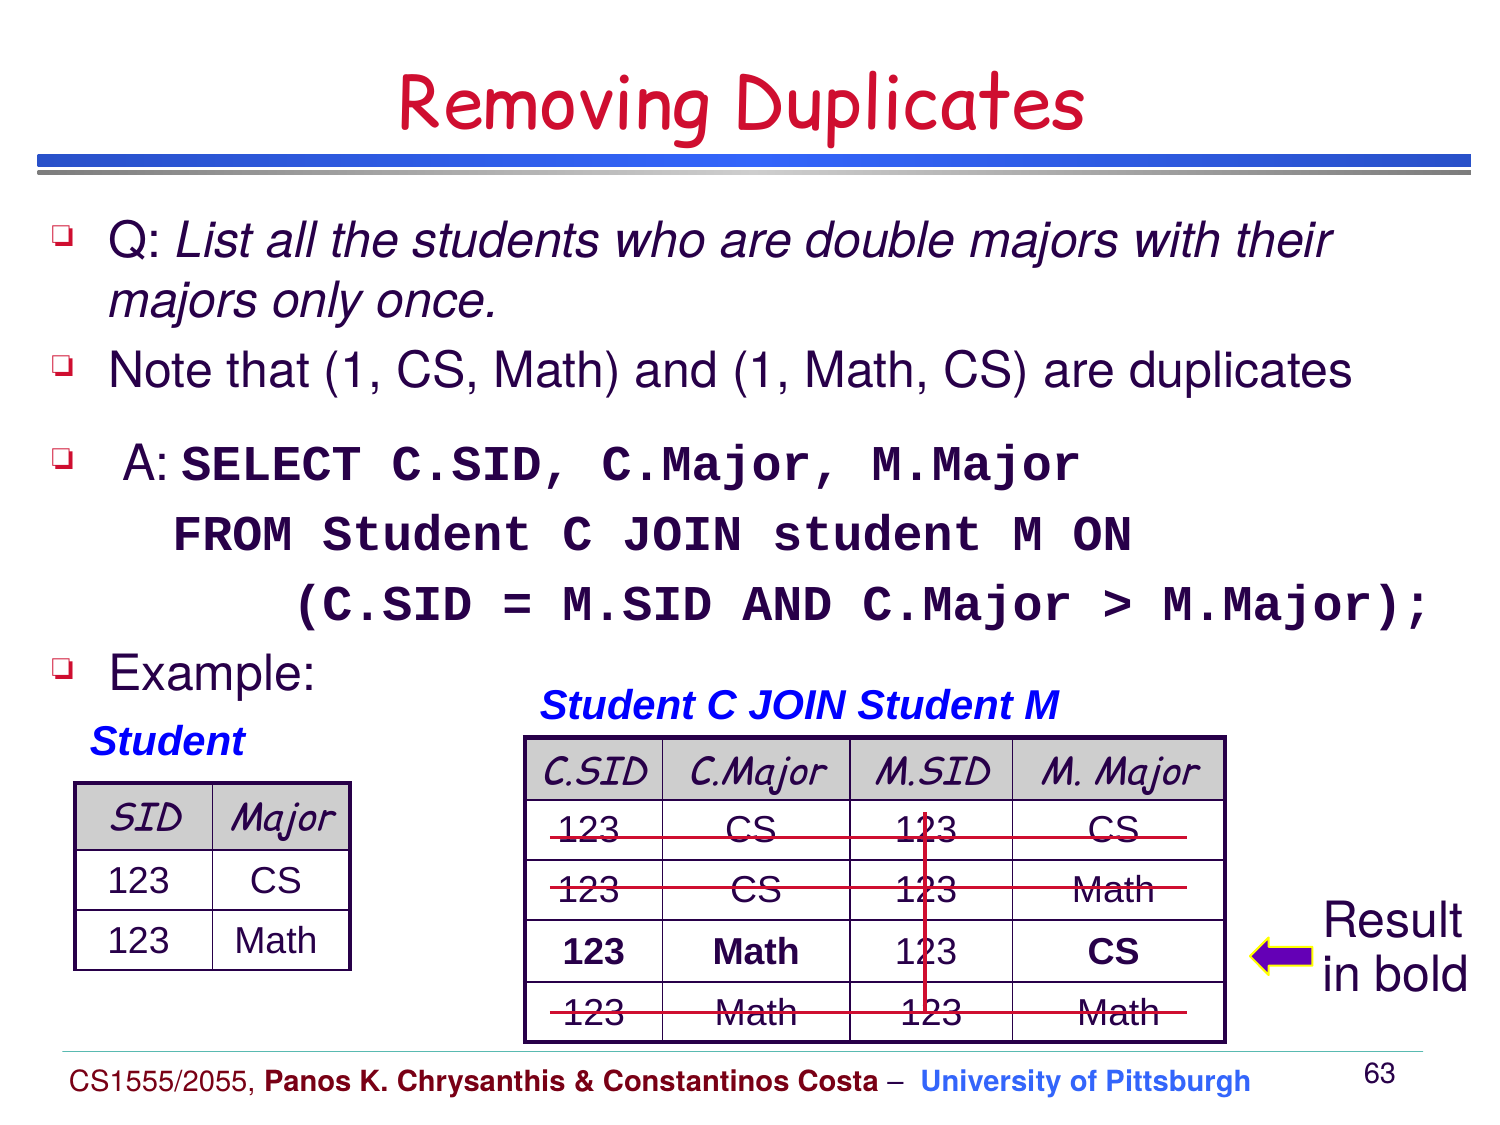

# Removing Duplicates
Q: List all the students who are double majors with their majors only once.
Note that (1, CS, Math) and (1, Math, CS) are duplicates

 A: SELECT C.SID, C.Major, M.Major
    FROM Student C JOIN student M ON
        (C.SID = M.SID AND C.Major > M.Major);
Example:

Student C JOIN Student M
Student
| C.SID | C.Major | M.SID | M. Major |
| --- | --- | --- | --- |
| 123 | CS | 123 | CS |
| 123 | CS | 123 | Math |
| 123 | Math | 123 | CS |
| 123 | Math | 123 | Math |
| SID | Major |
| --- | --- |
| 123 | CS |
| 123 | Math |
Result in bold